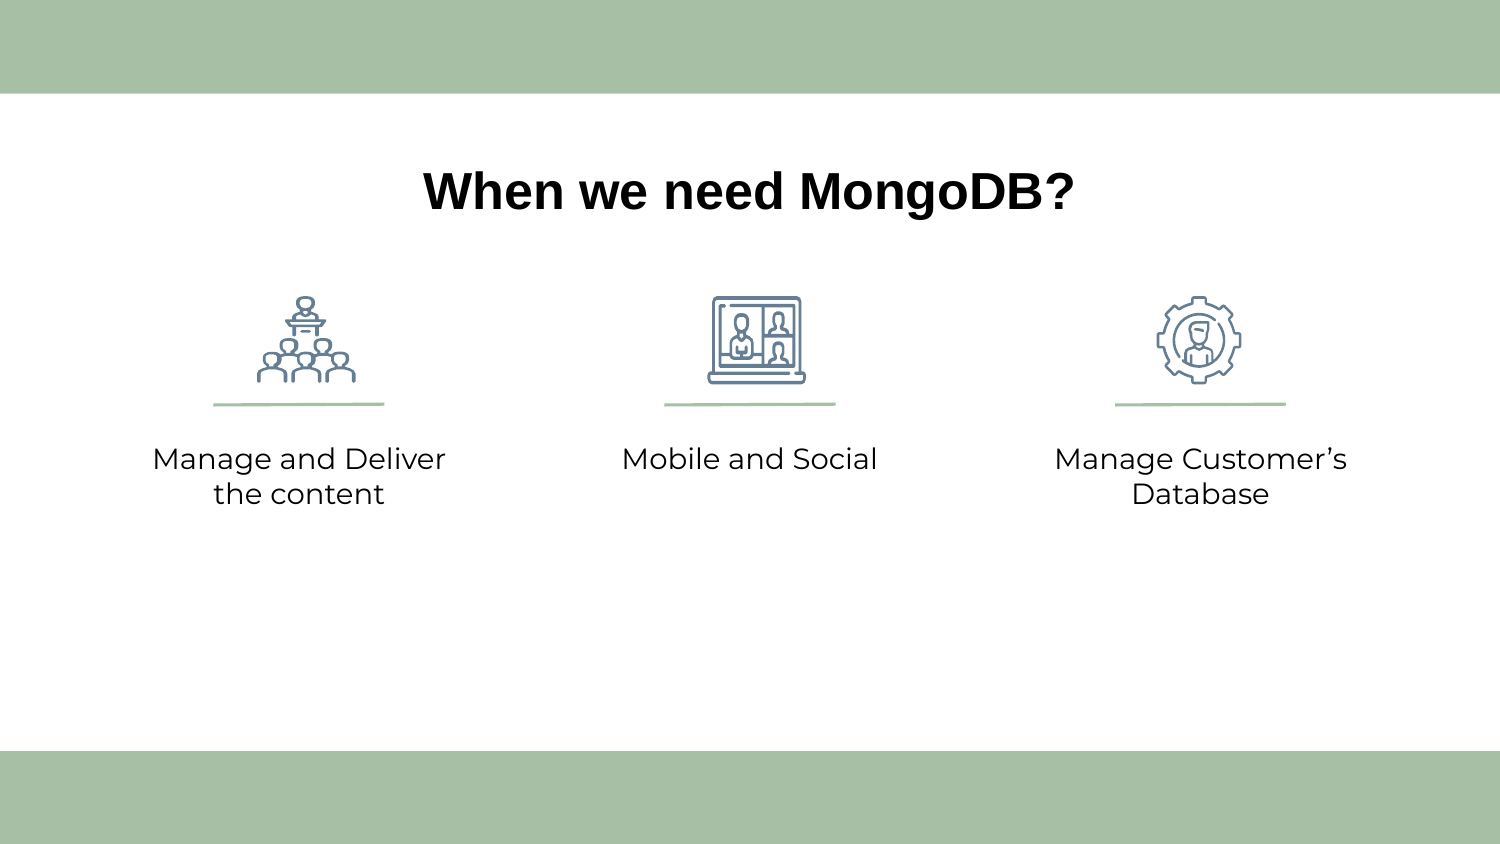

# When we need MongoDB?

Manage and Deliver the content
Mobile and Social

Manage Customer’s Database